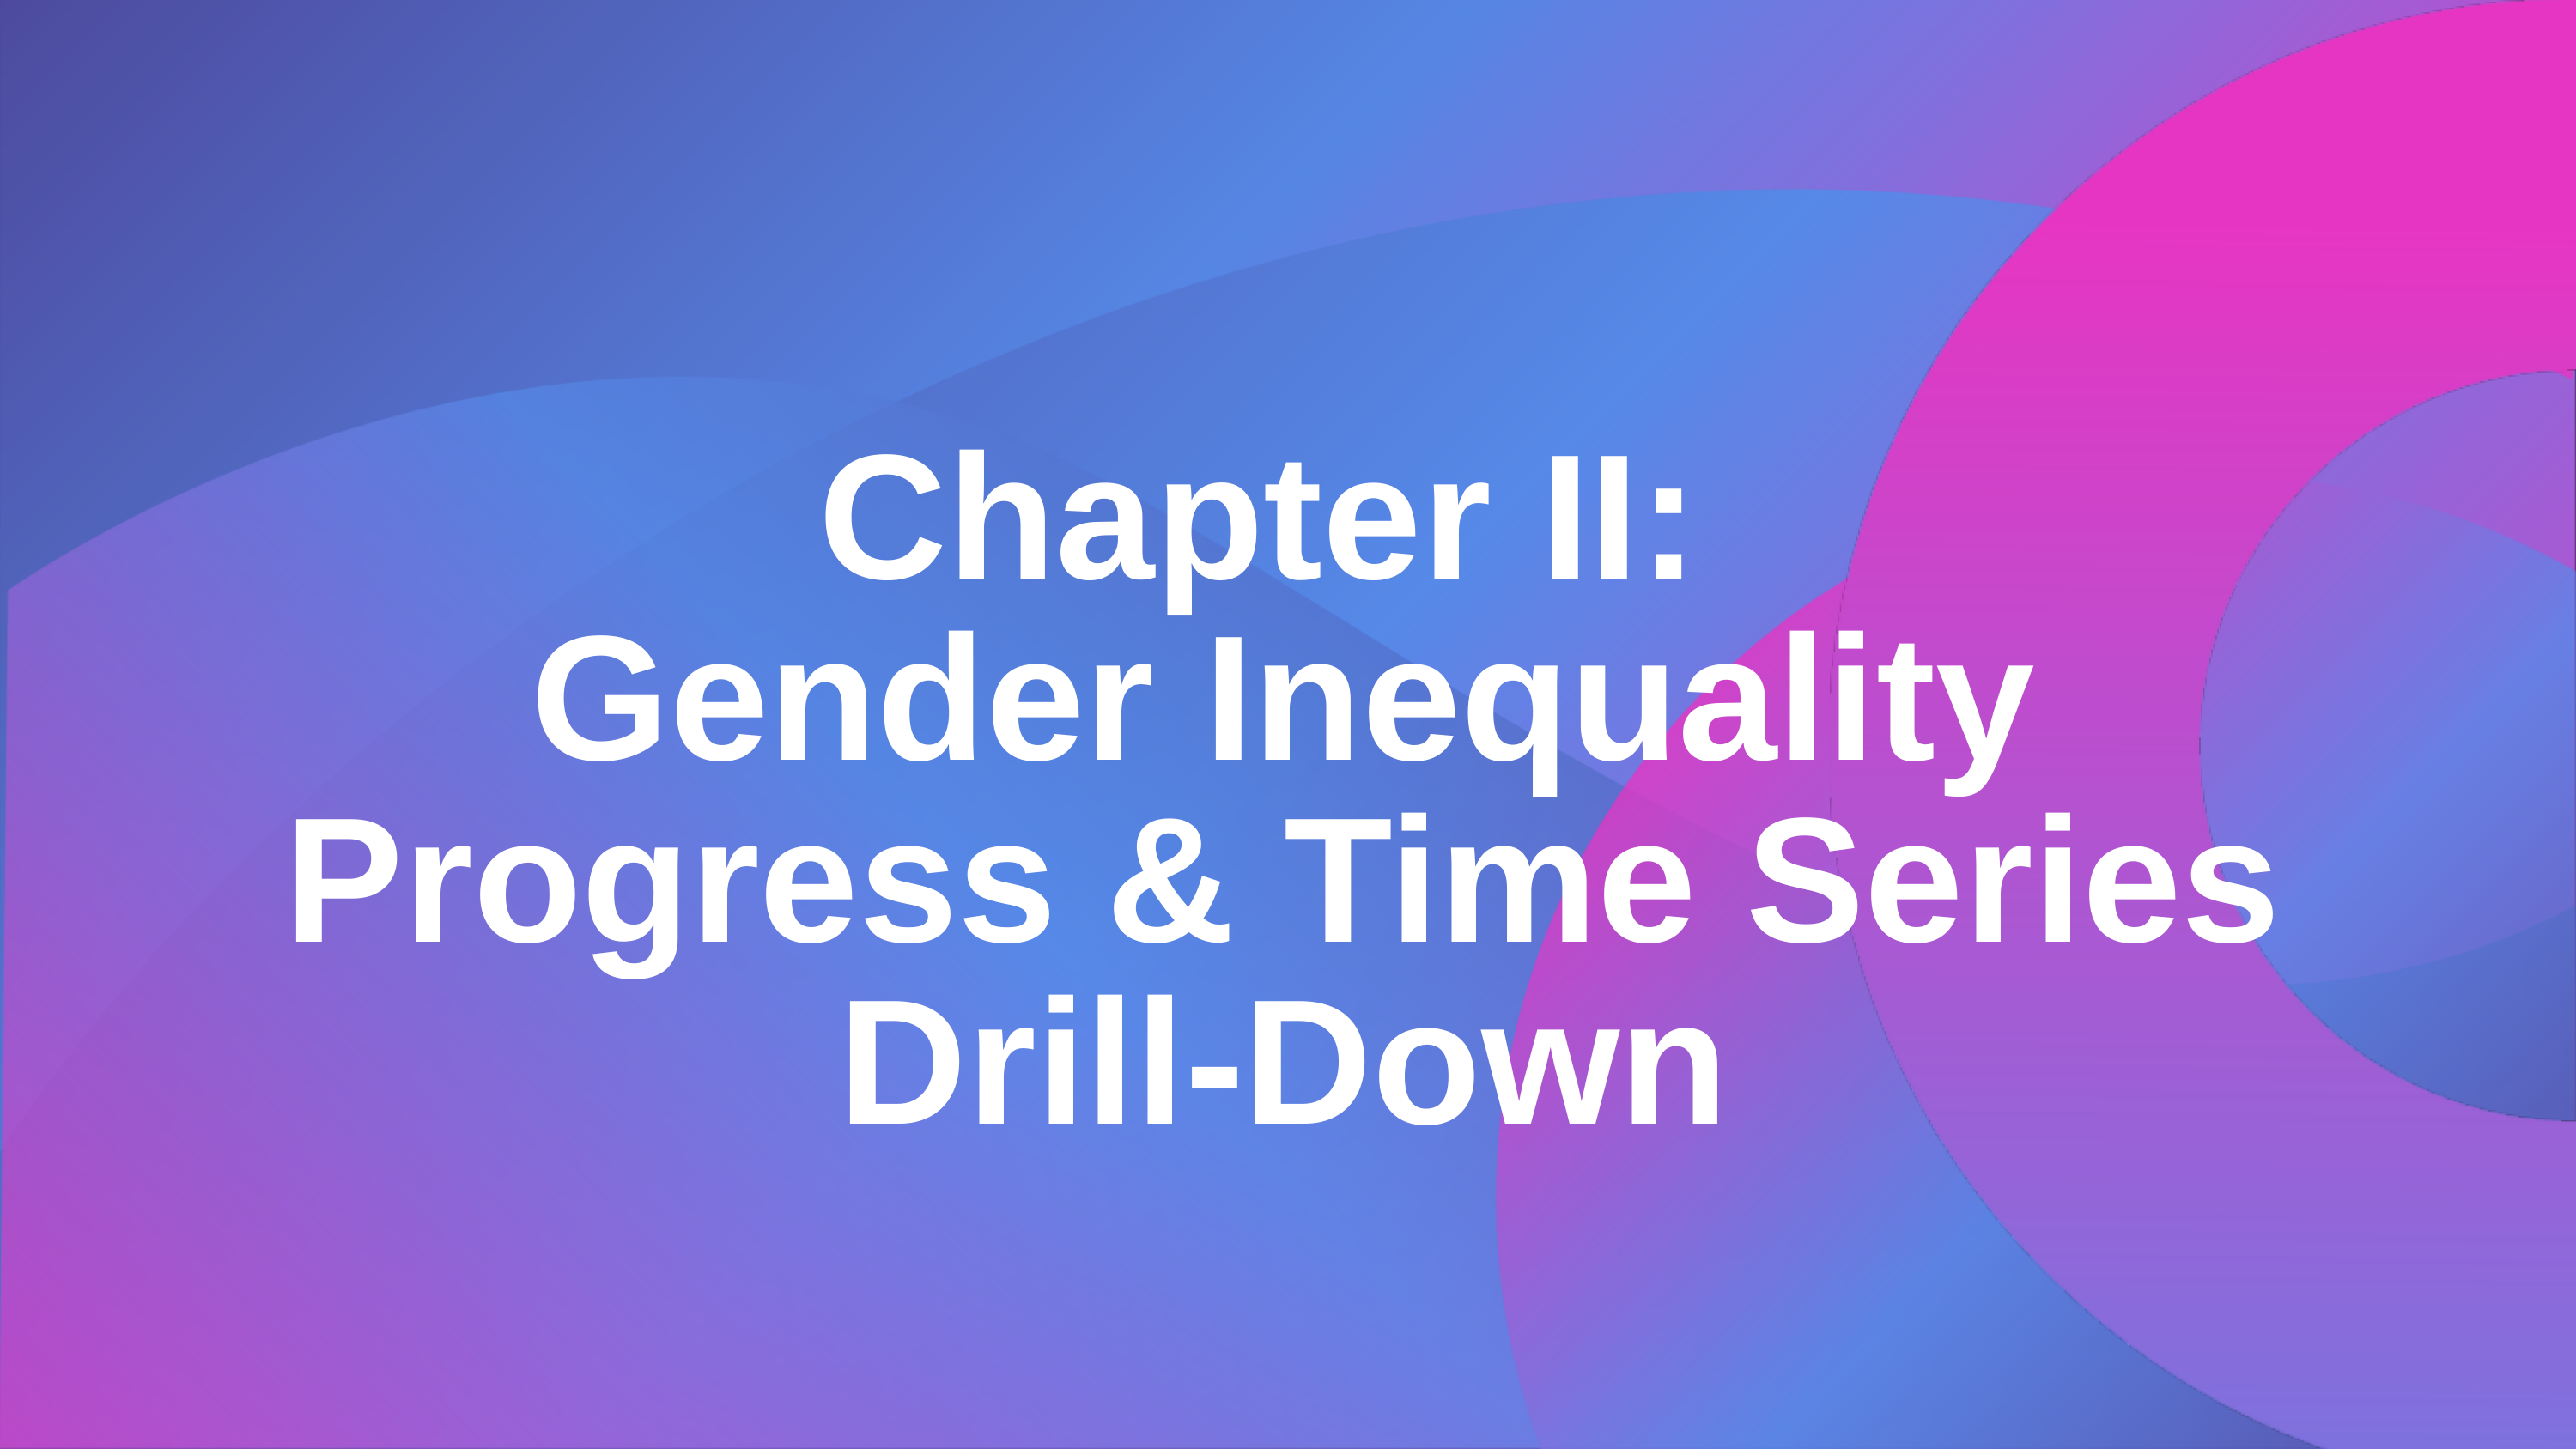

Chapter II:
Gender Inequality Progress & Time Series Drill-Down